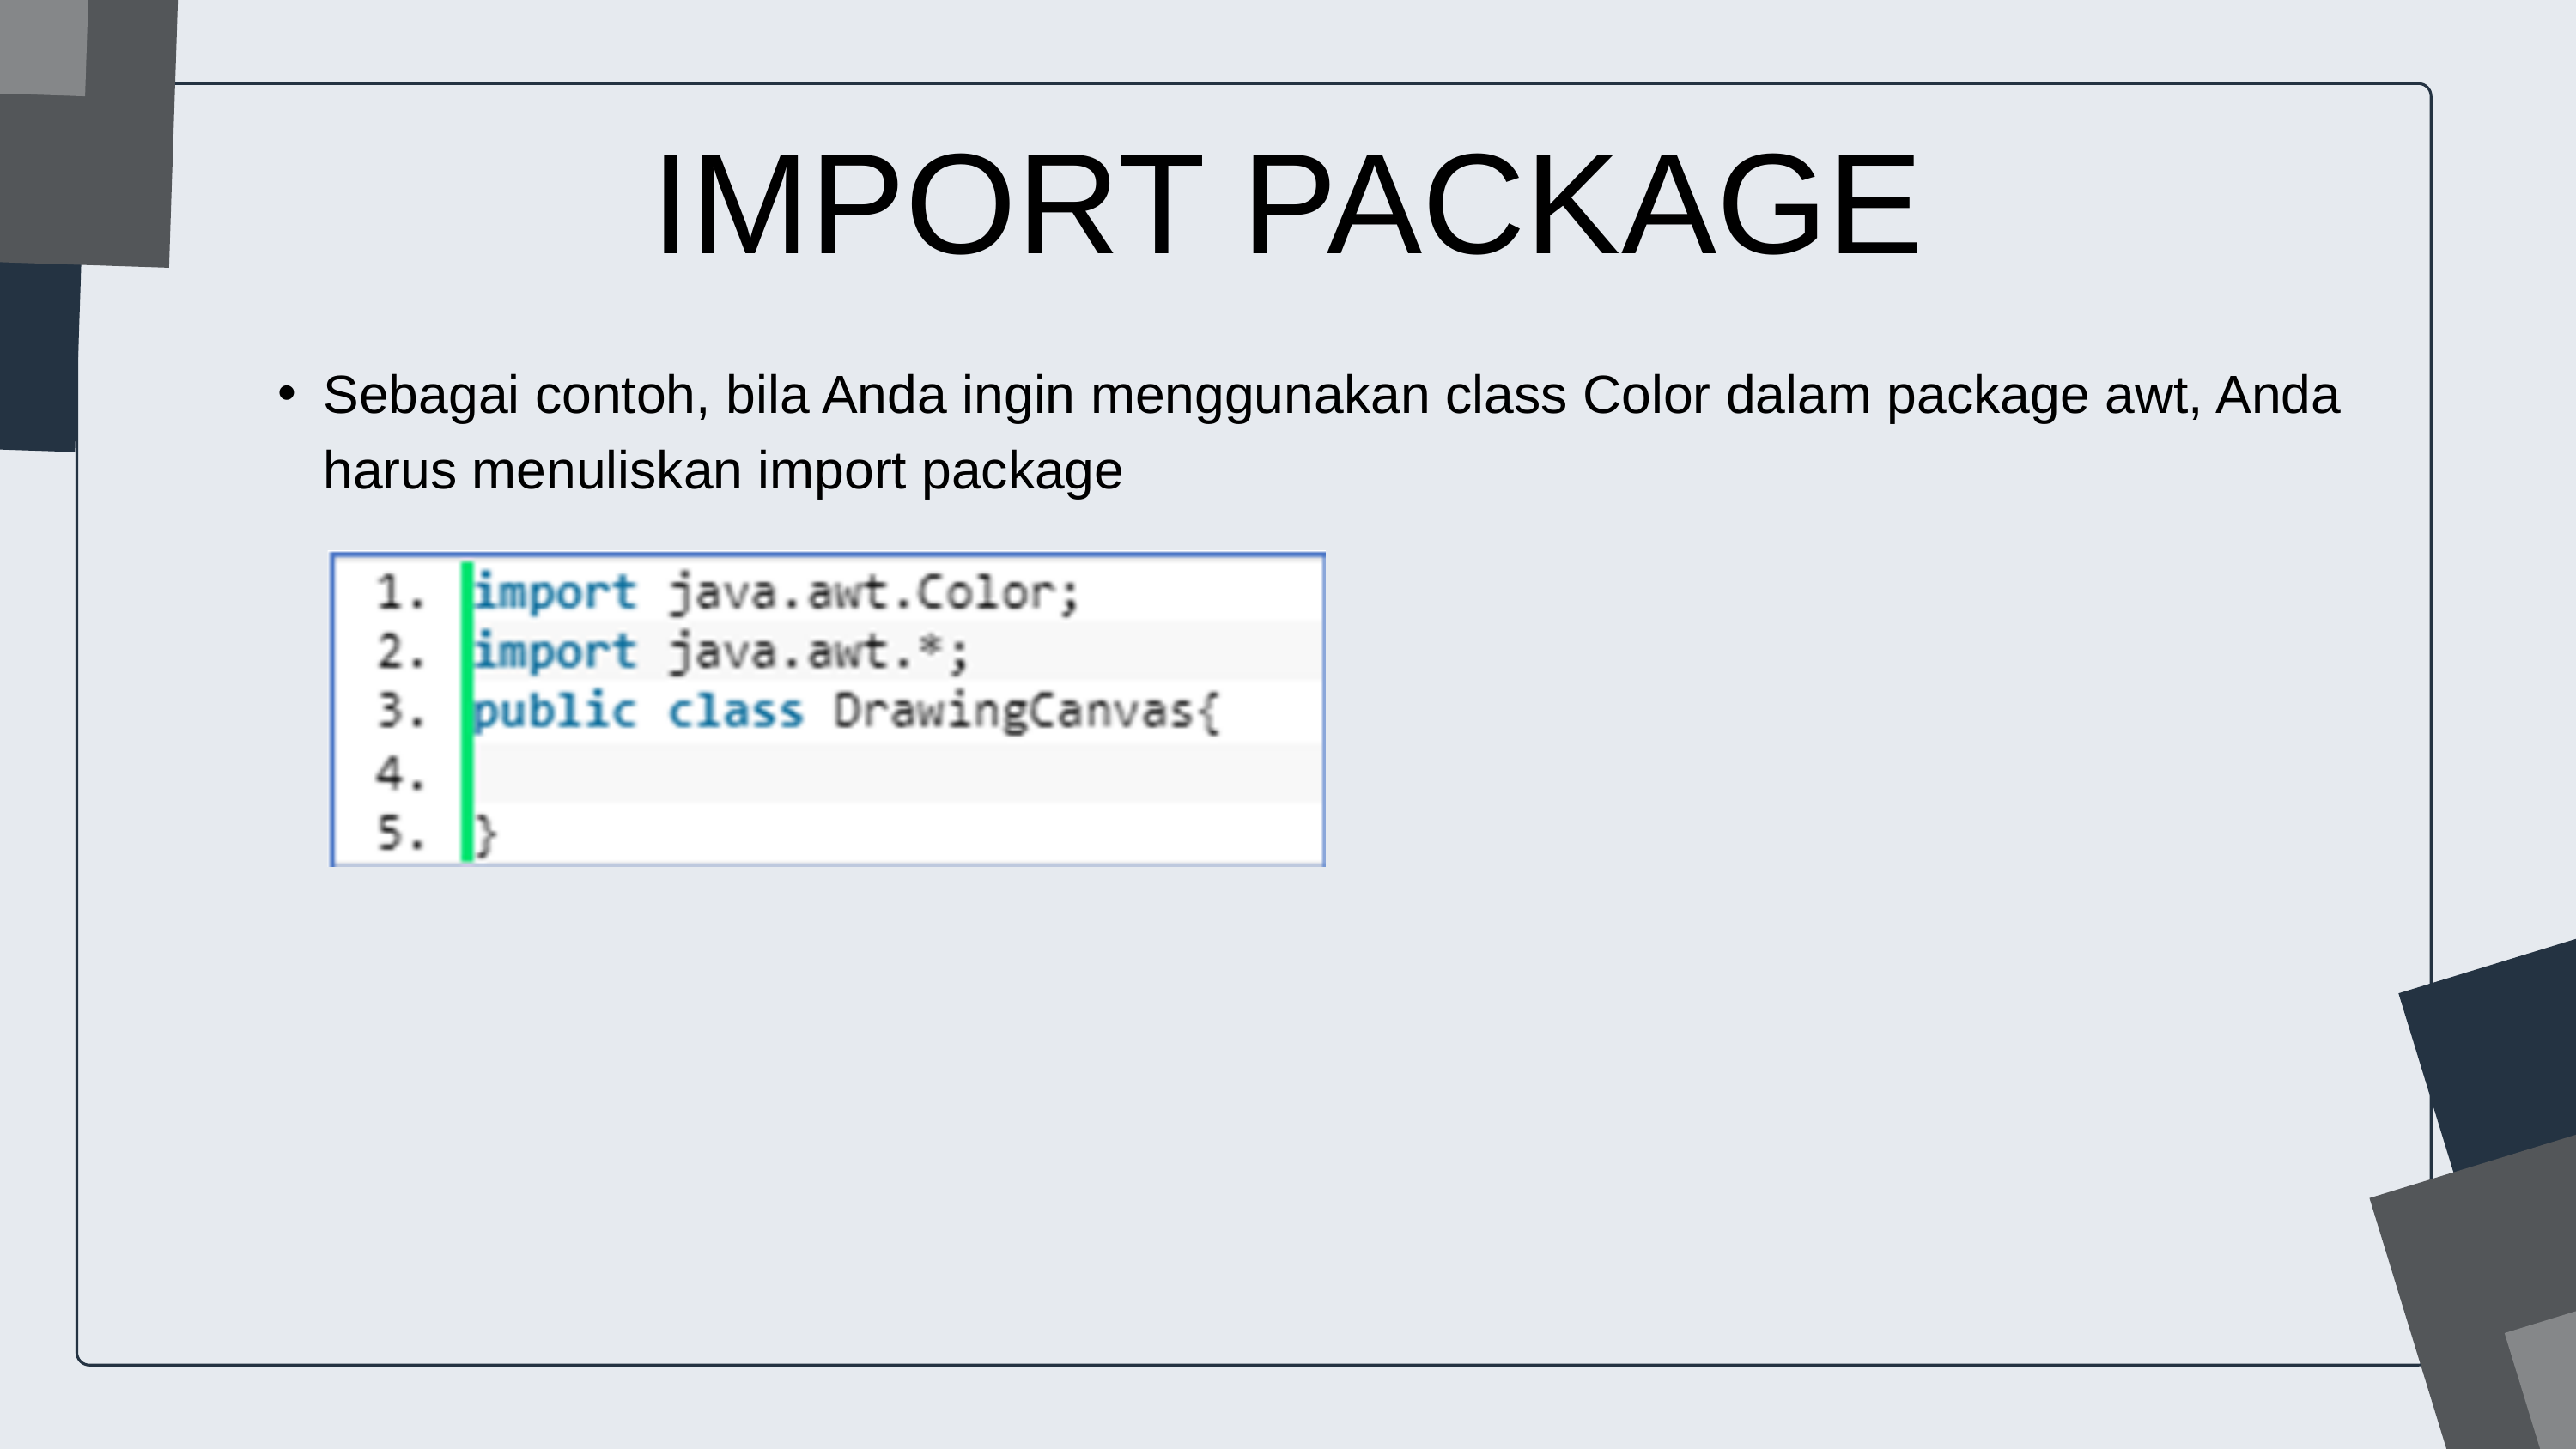

IMPORT PACKAGE
Sebagai contoh, bila Anda ingin menggunakan class Color dalam package awt, Anda harus menuliskan import package